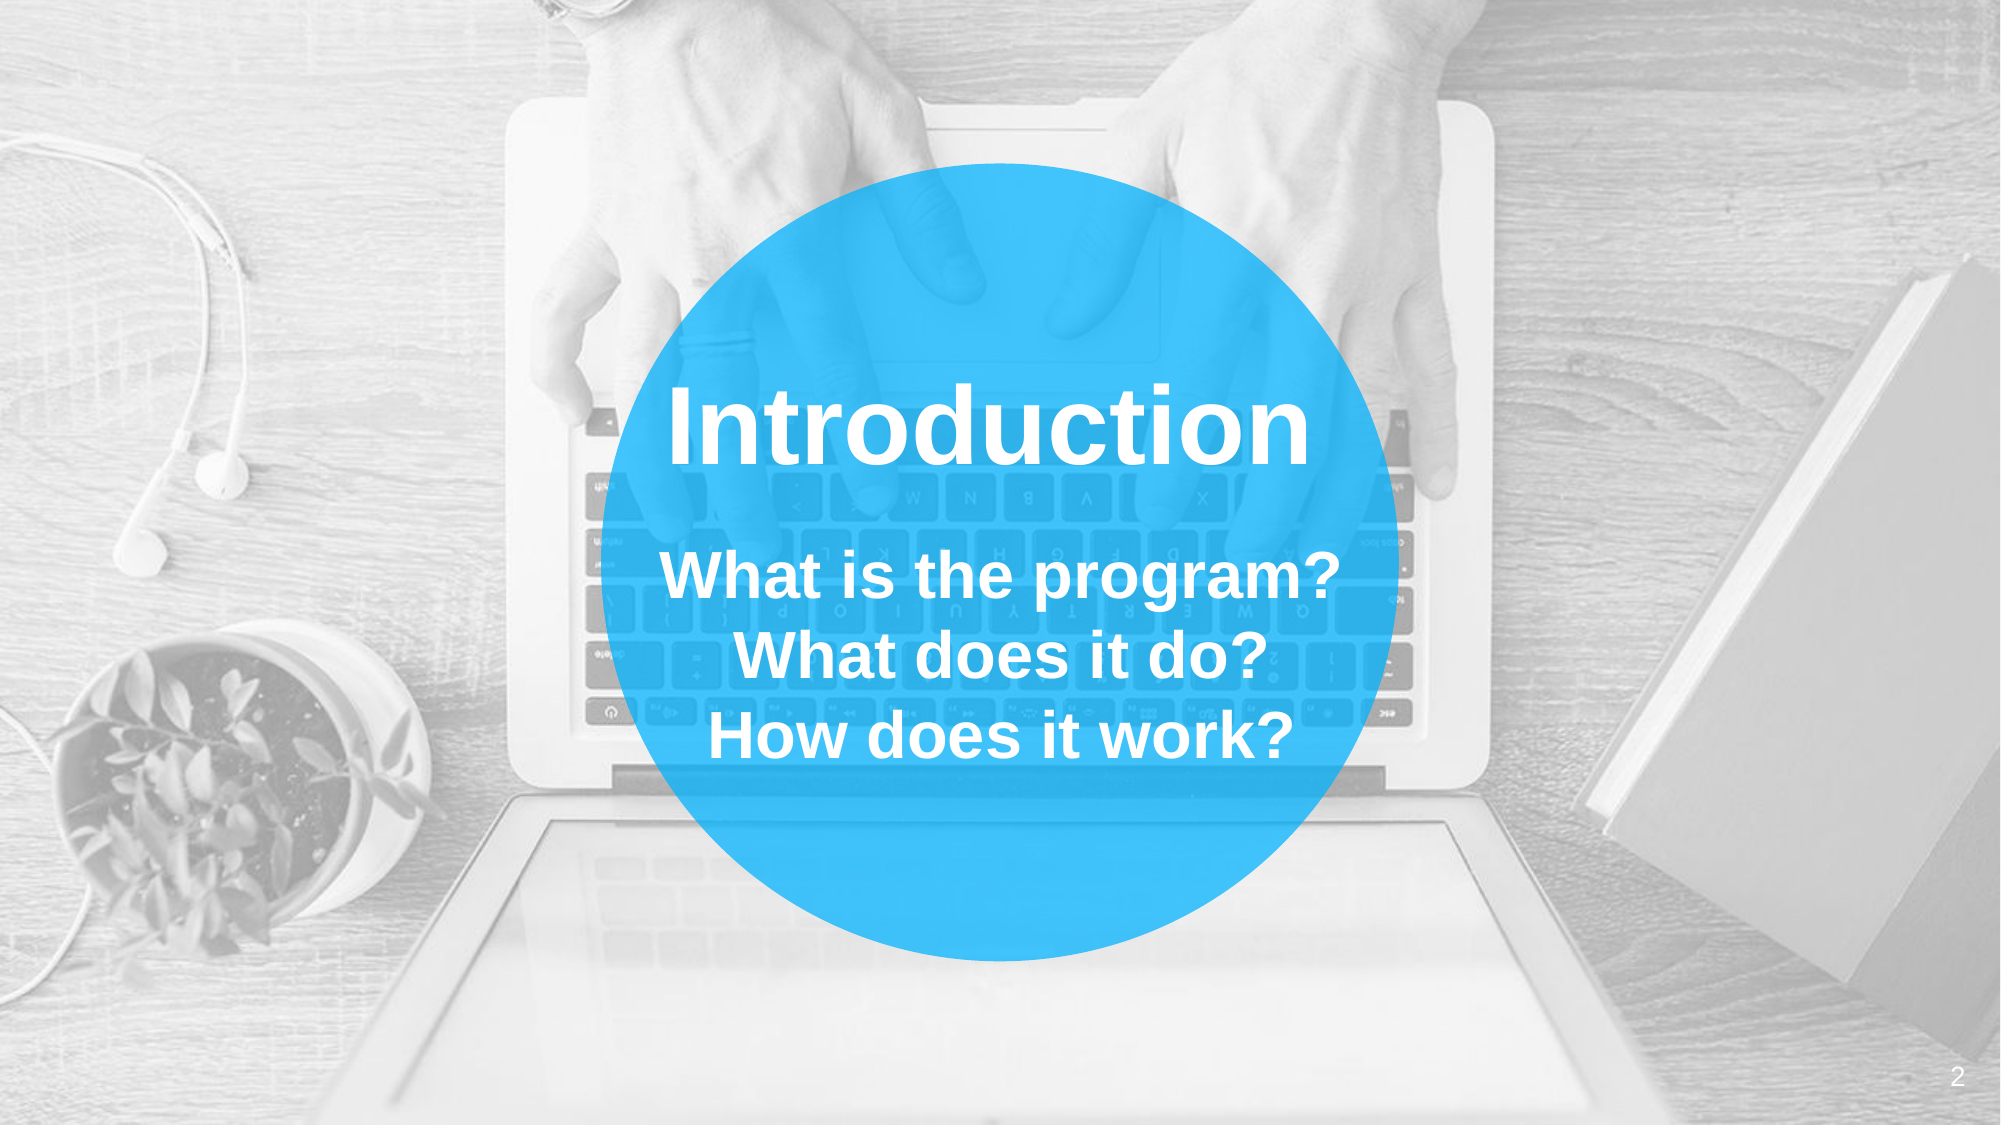

Introduction
What is the program?
What does it do?
How does it work?
2